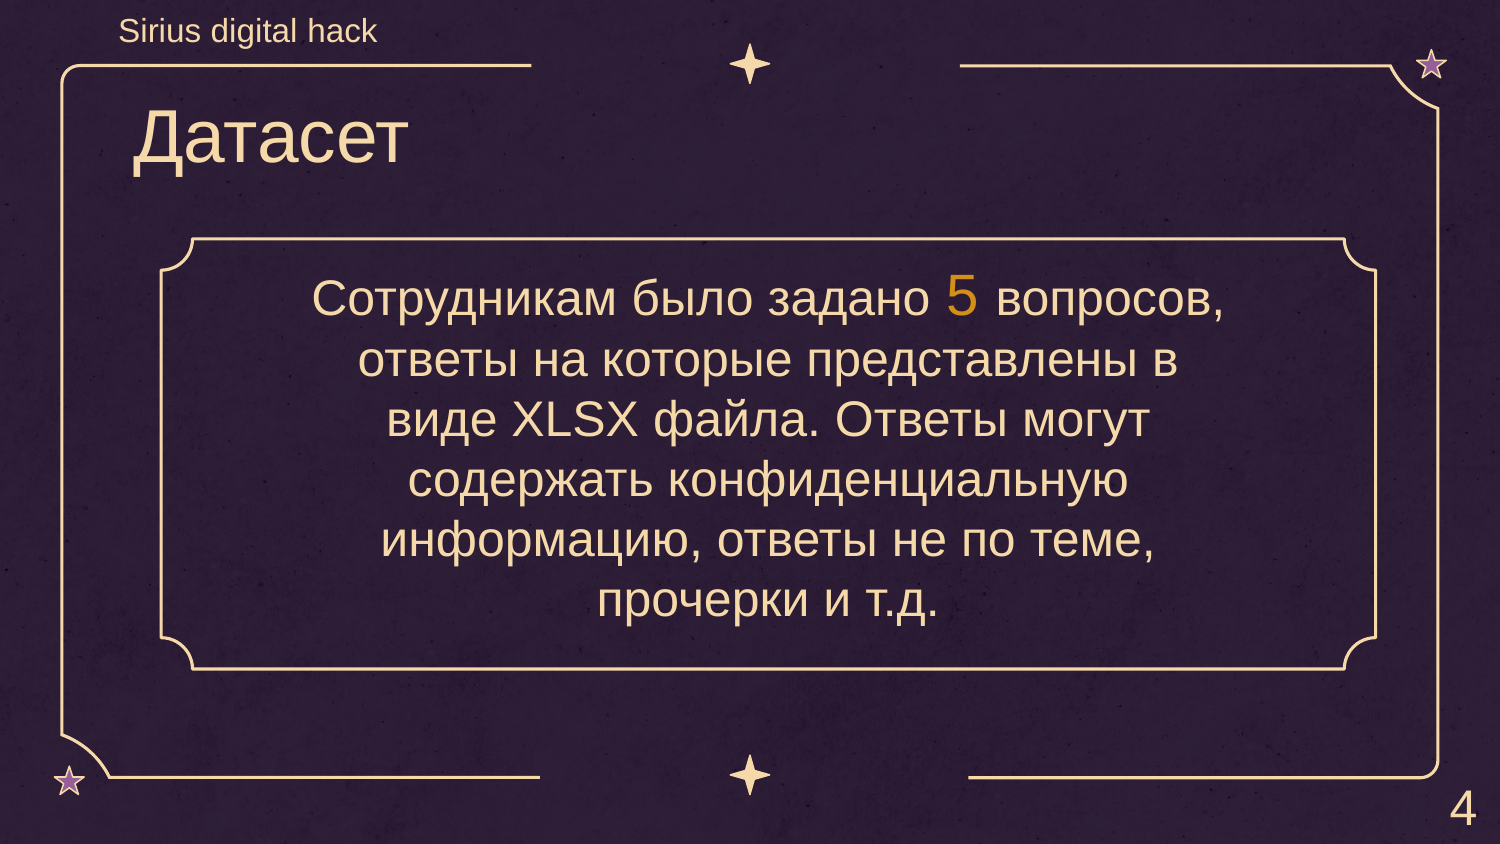

Sirius digital hack

# Датасет

Сотрудникам было задано 5 вопросов, ответы на которые представлены в виде XLSX файла. Ответы могут содержать конфиденциальную информацию, ответы не по теме, прочерки и т.д.
4